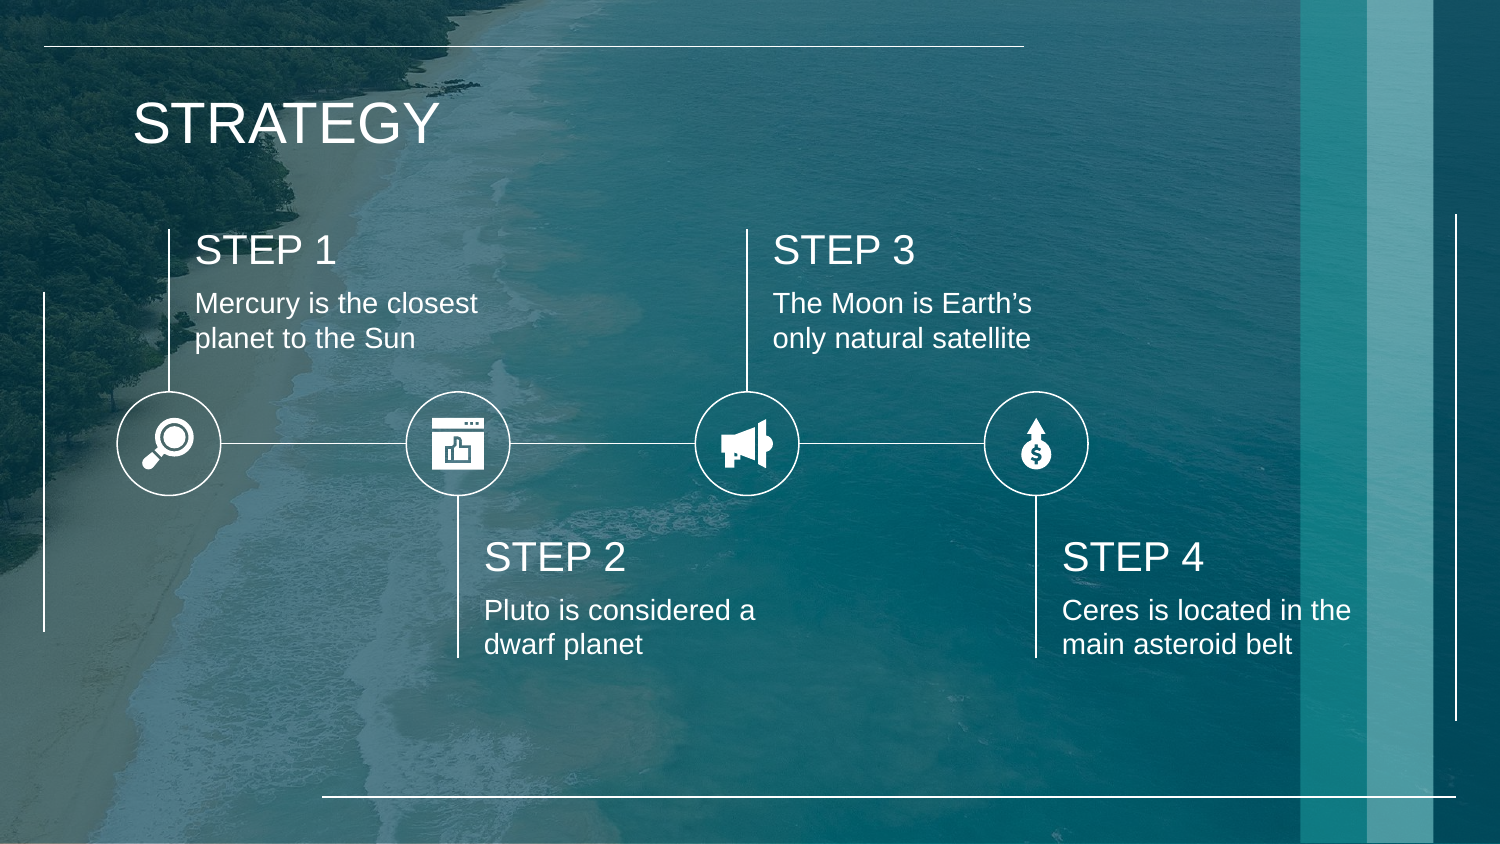

# STRATEGY
STEP 1
STEP 3
Mercury is the closest planet to the Sun
The Moon is Earth’s only natural satellite

STEP 2
STEP 4
Pluto is considered a dwarf planet
Ceres is located in the main asteroid belt